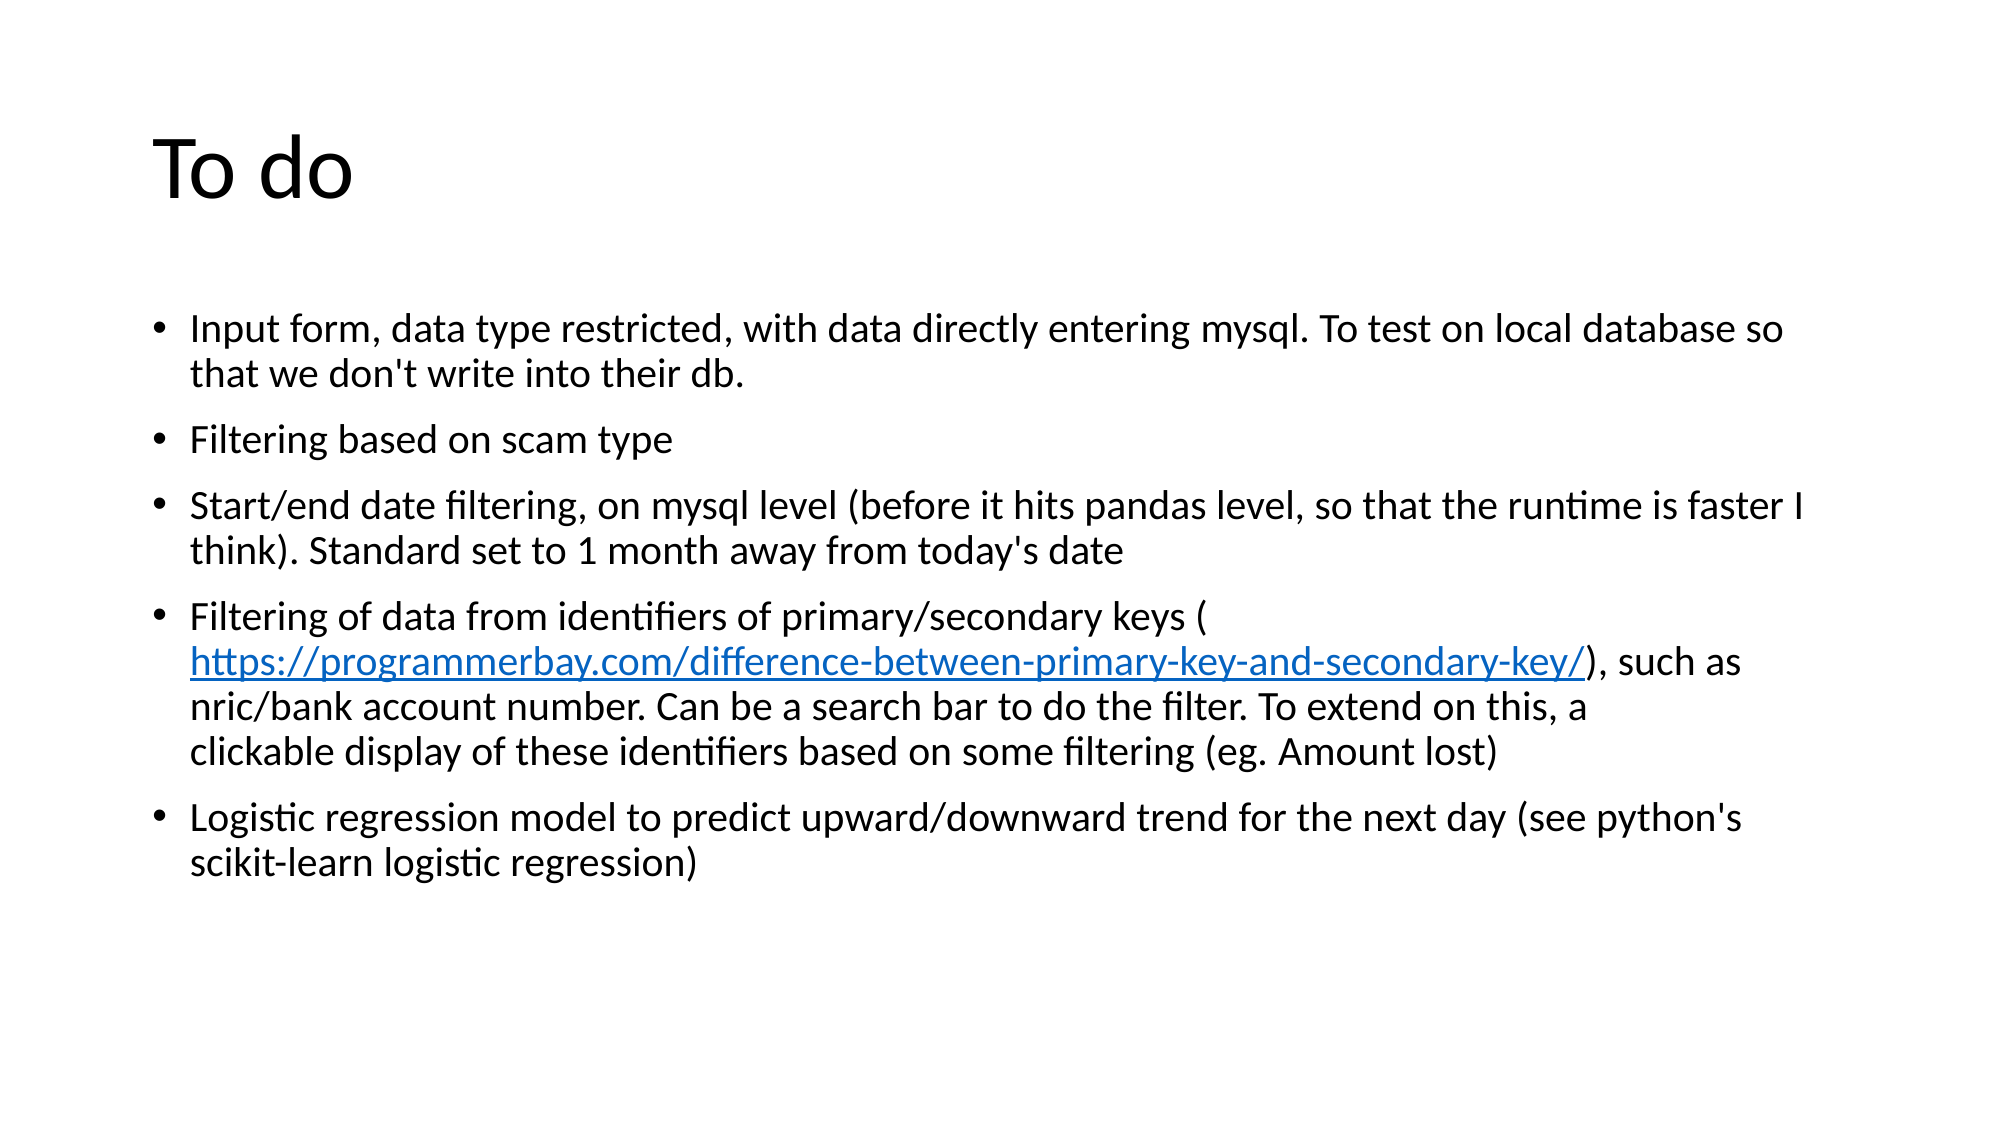

# To do
Input form, data type restricted, with data directly entering mysql. To test on local database so that we don't write into their db.
Filtering based on scam type
Start/end date filtering, on mysql level (before it hits pandas level, so that the runtime is faster I think). Standard set to 1 month away from today's date
Filtering of data from identifiers of primary/secondary keys (https://programmerbay.com/difference-between-primary-key-and-secondary-key/), such as nric/bank account number. Can be a search bar to do the filter. To extend on this, a clickable display of these identifiers based on some filtering (eg. Amount lost)
Logistic regression model to predict upward/downward trend for the next day (see python's scikit-learn logistic regression)